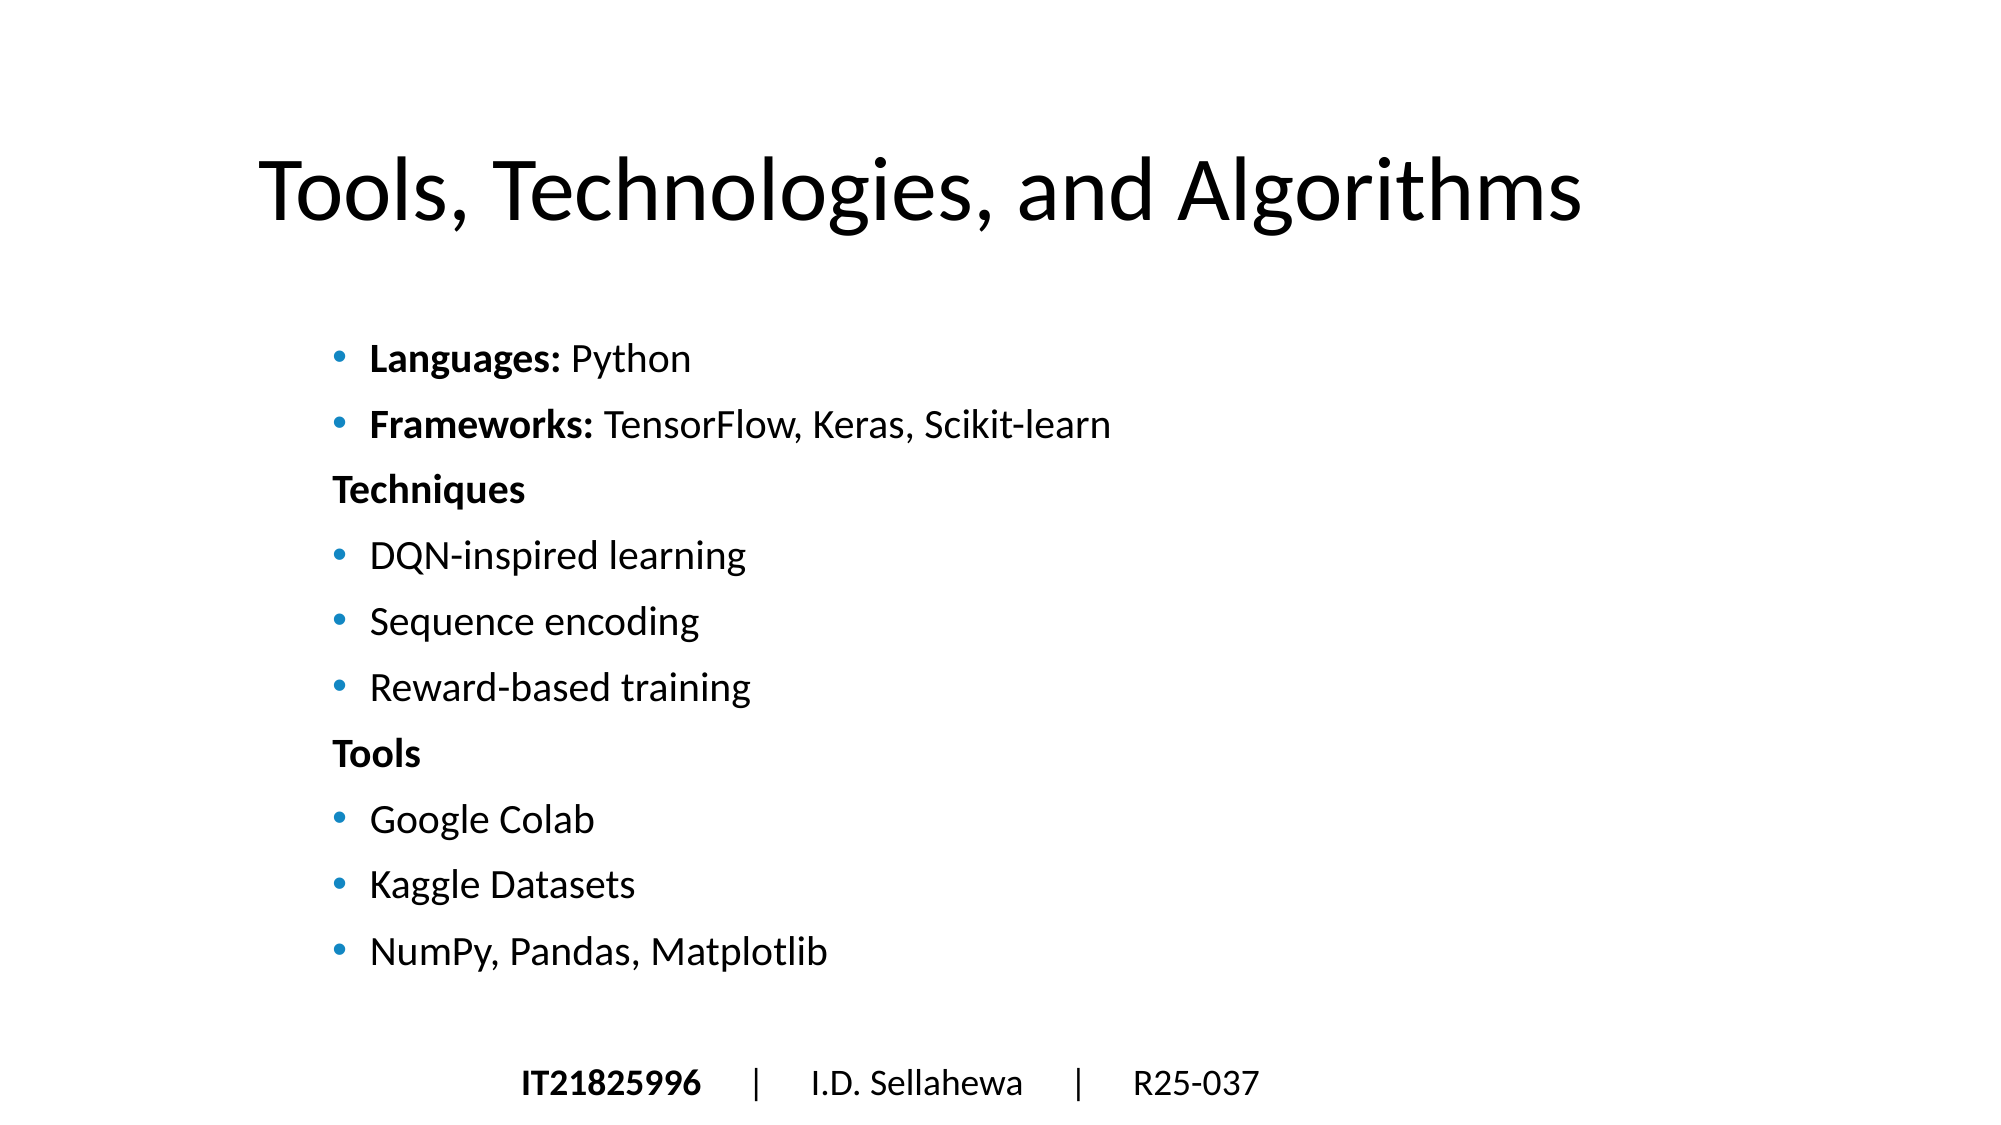

# Tools, Technologies, and Algorithms
Languages: Python
Frameworks: TensorFlow, Keras, Scikit-learn
Techniques
DQN-inspired learning
Sequence encoding
Reward-based training
Tools
Google Colab
Kaggle Datasets
NumPy, Pandas, Matplotlib

IT21825996  |  I.D. Sellahewa  |  R25-037